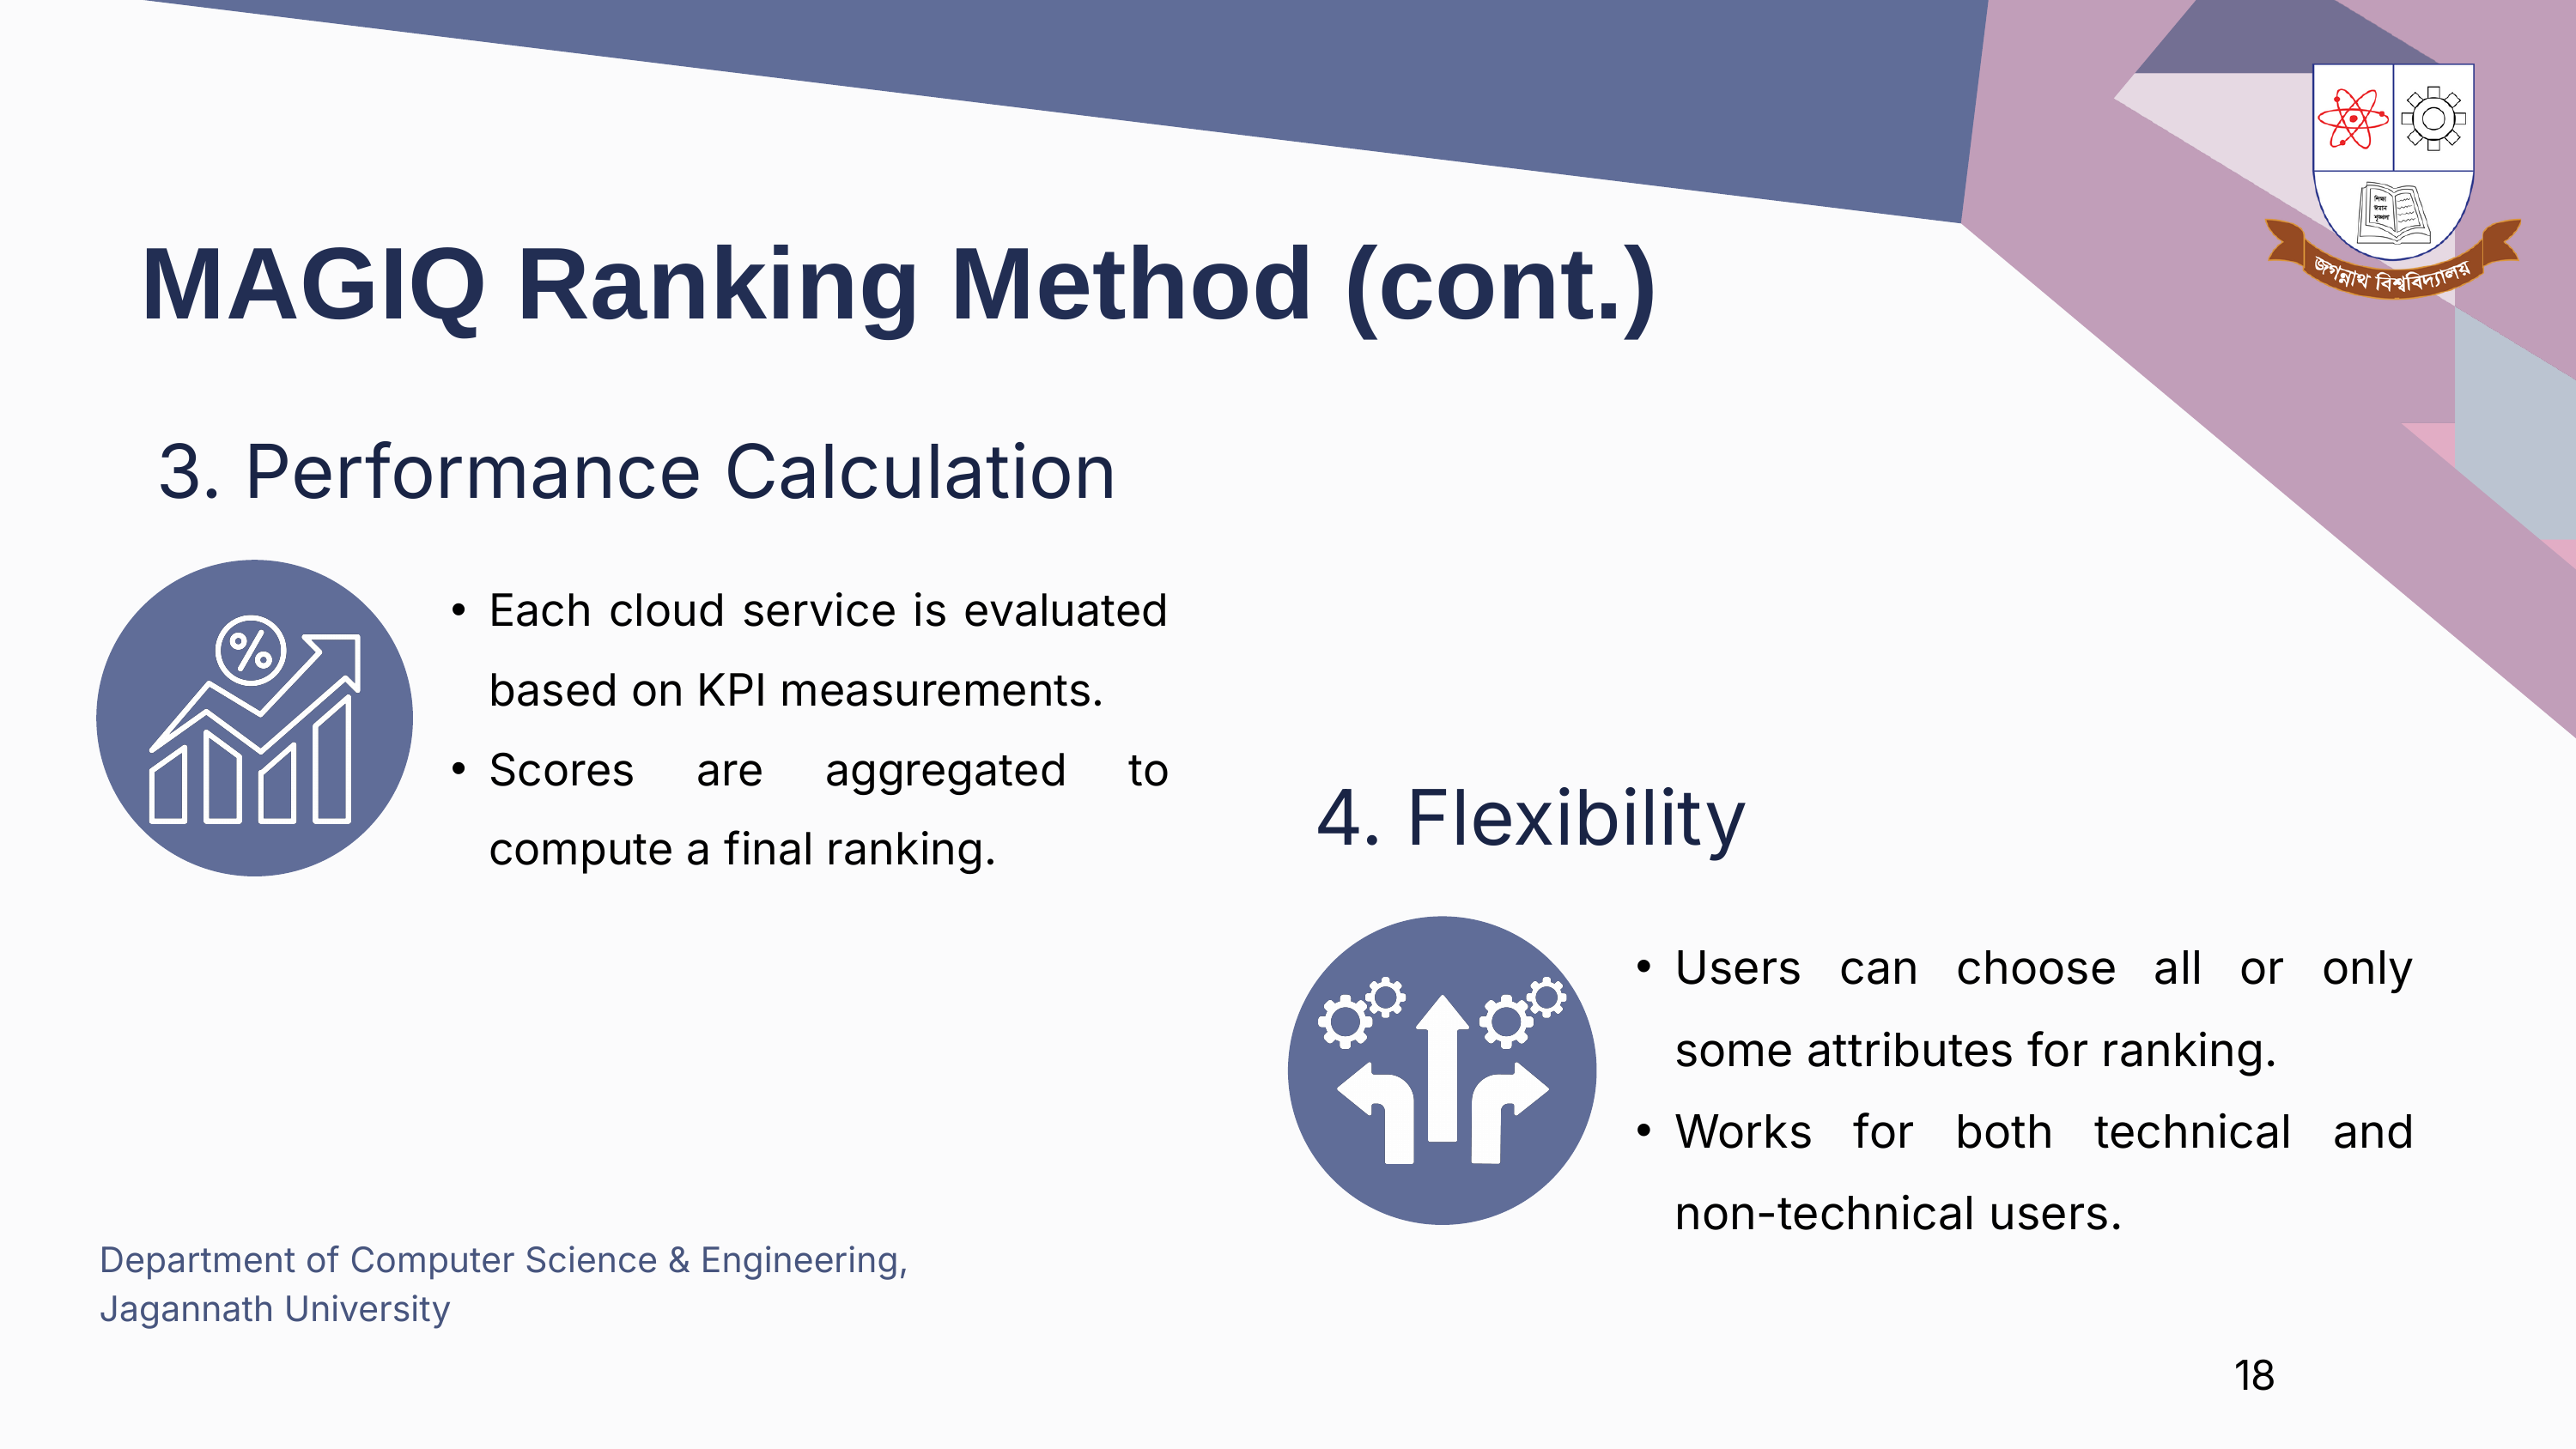

MAGIQ Ranking Method (cont.)
3. Performance Calculation
Each cloud service is evaluated based on KPI measurements.
Scores are aggregated to compute a final ranking.

4. Flexibility
Users can choose all or only some attributes for ranking.
Works for both technical and non-technical users.

Department of Computer Science & Engineering, Jagannath University
18